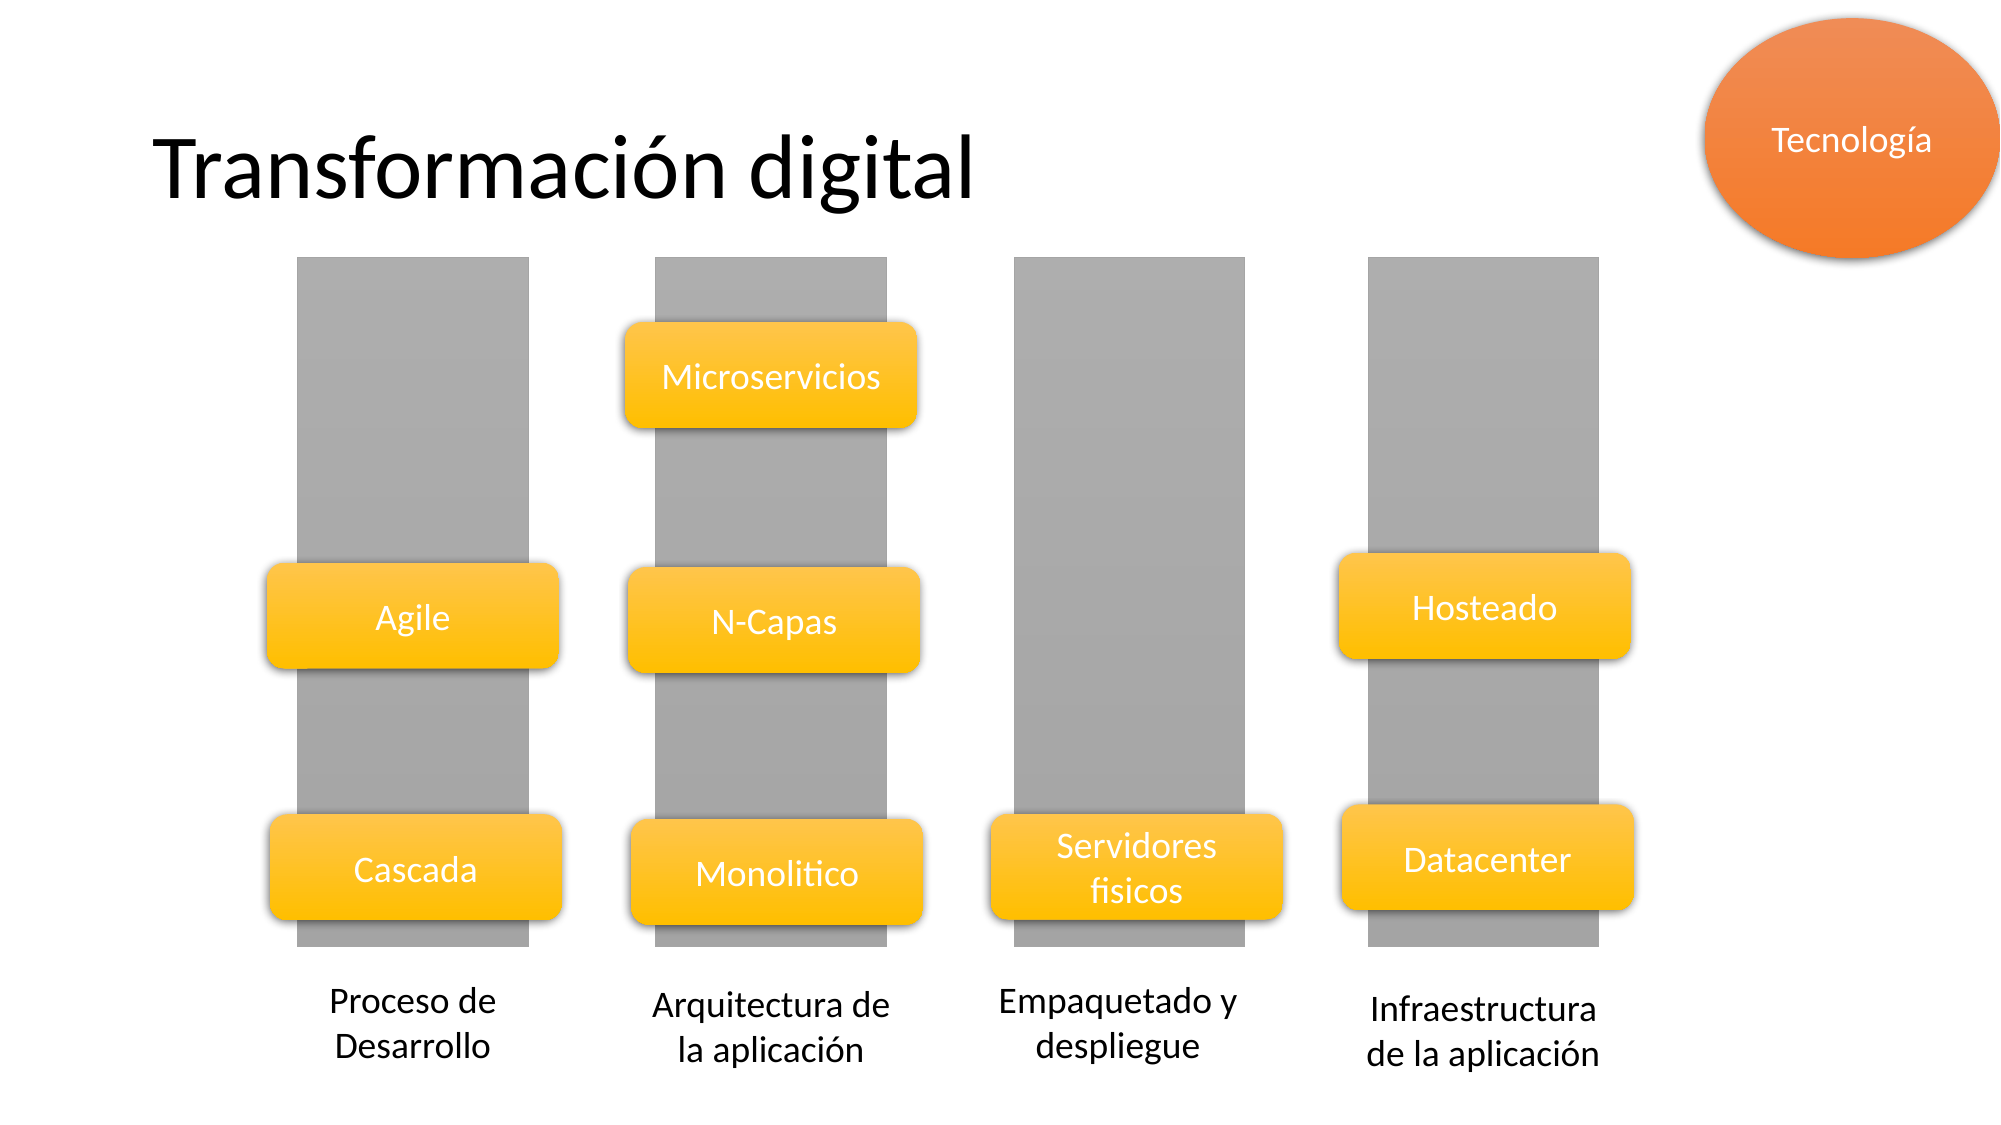

Tecnología
# Transformación digital

Microservicios
Hosteado
Agile
N-Capas
Datacenter
Servidores
fisicos
Cascada
Monolitico
Proceso de Desarrollo
Empaquetado y despliegue
Arquitectura de la aplicación
Infraestructura de la aplicación